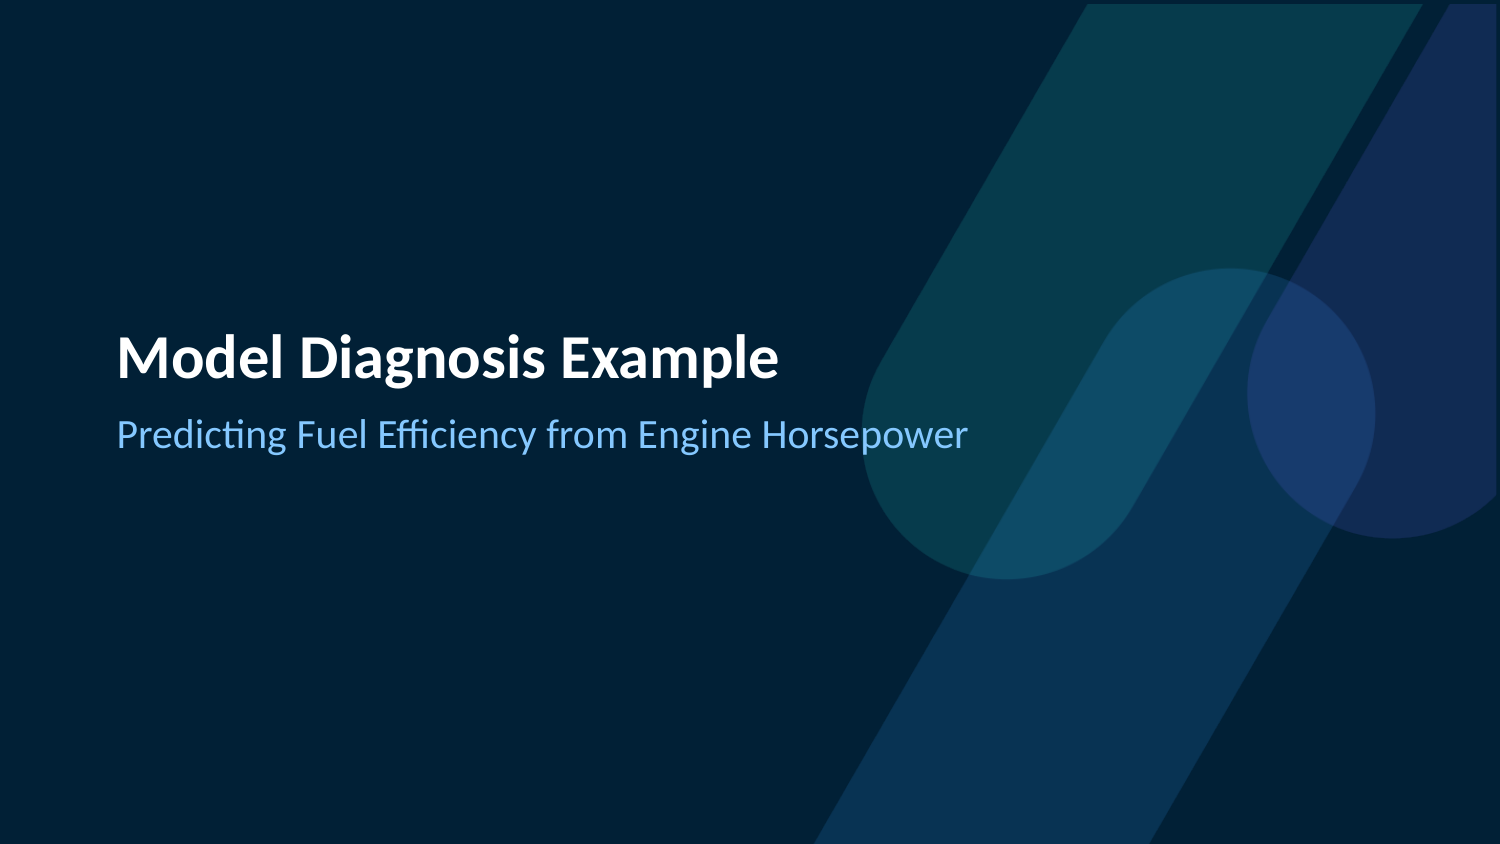

Model Diagnosis Example
Predicting Fuel Efficiency from Engine Horsepower